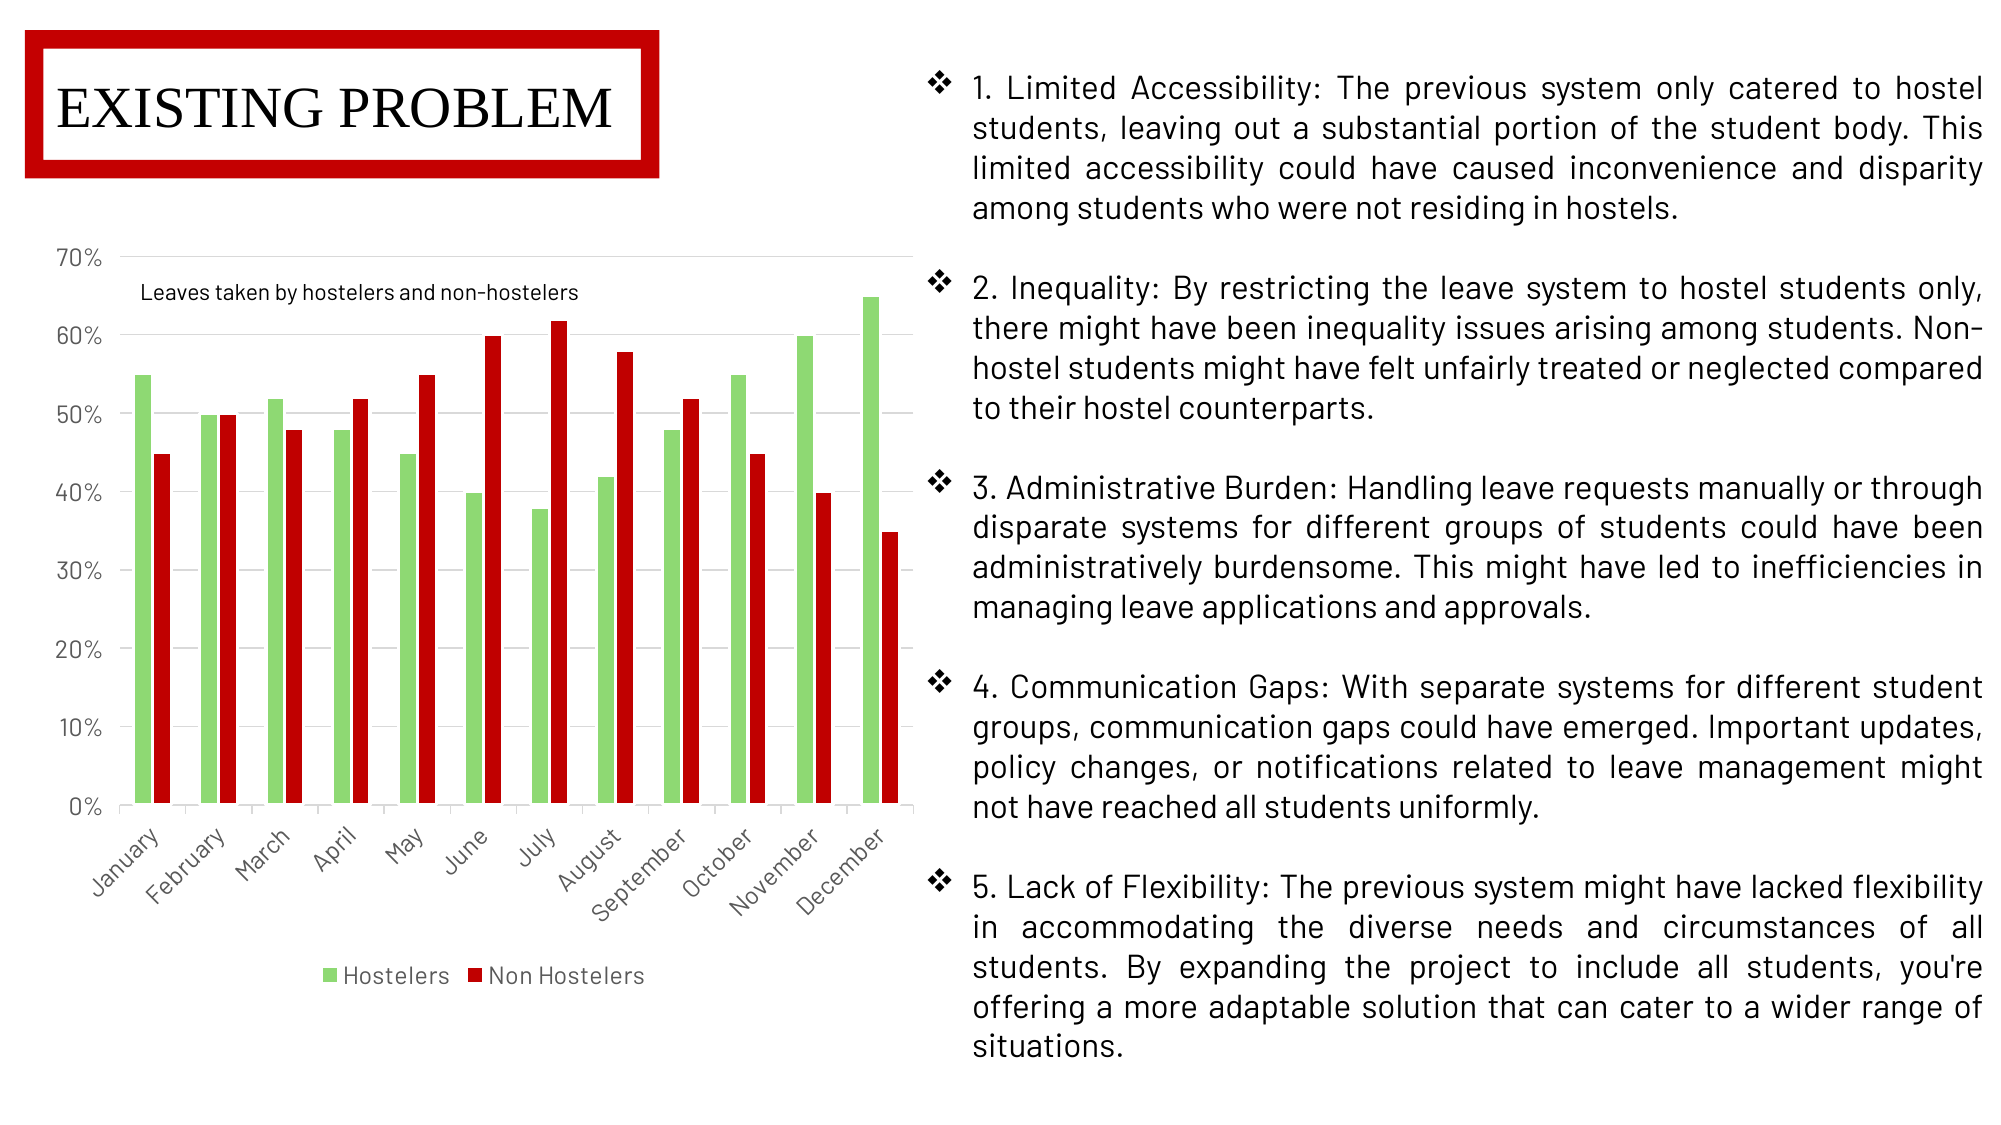

1. Limited Accessibility: The previous system only catered to hostel students, leaving out a substantial portion of the student body. This limited accessibility could have caused inconvenience and disparity among students who were not residing in hostels.

2. Inequality: By restricting the leave system to hostel students only, there might have been inequality issues arising among students. Non-hostel students might have felt unfairly treated or neglected compared to their hostel counterparts.

3. Administrative Burden: Handling leave requests manually or through disparate systems for different groups of students could have been administratively burdensome. This might have led to inefficiencies in managing leave applications and approvals.

4. Communication Gaps: With separate systems for different student groups, communication gaps could have emerged. Important updates, policy changes, or notifications related to leave management might not have reached all students uniformly.

5. Lack of Flexibility: The previous system might have lacked flexibility in accommodating the diverse needs and circumstances of all students. By expanding the project to include all students, you're offering a more adaptable solution that can cater to a wider range of situations.

EXISTING PROBLEM

### Chart

| Category | Hostelers | Non Hostelers |
|---|---|---|
| January | 0.55 | 0.45 |
| February | 0.5 | 0.5 |
| March | 0.52 | 0.48 |
| April | 0.48 | 0.52 |
| May | 0.45 | 0.55 |
| June | 0.4 | 0.6 |
| July | 0.38 | 0.62 |
| August | 0.42 | 0.58 |
| September | 0.48 | 0.52 |
| October | 0.55 | 0.45 |
| November | 0.6 | 0.4 |
| December | 0.65 | 0.35 |
Leaves taken by hostelers and non-hostelers